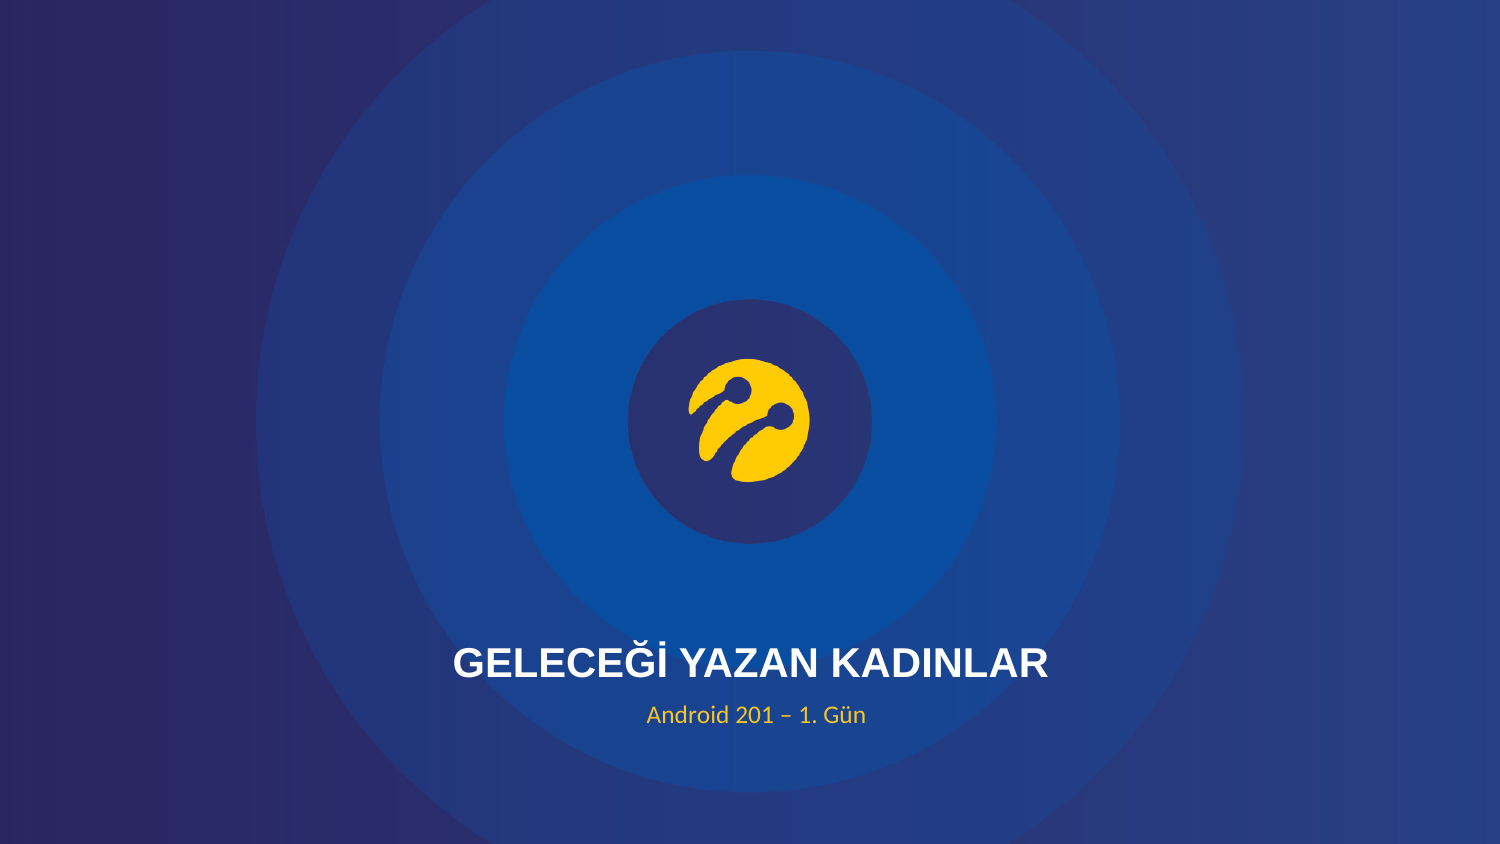

GELECEĞİ YAZAN KADINLAR
Android 201 – 1. Gün